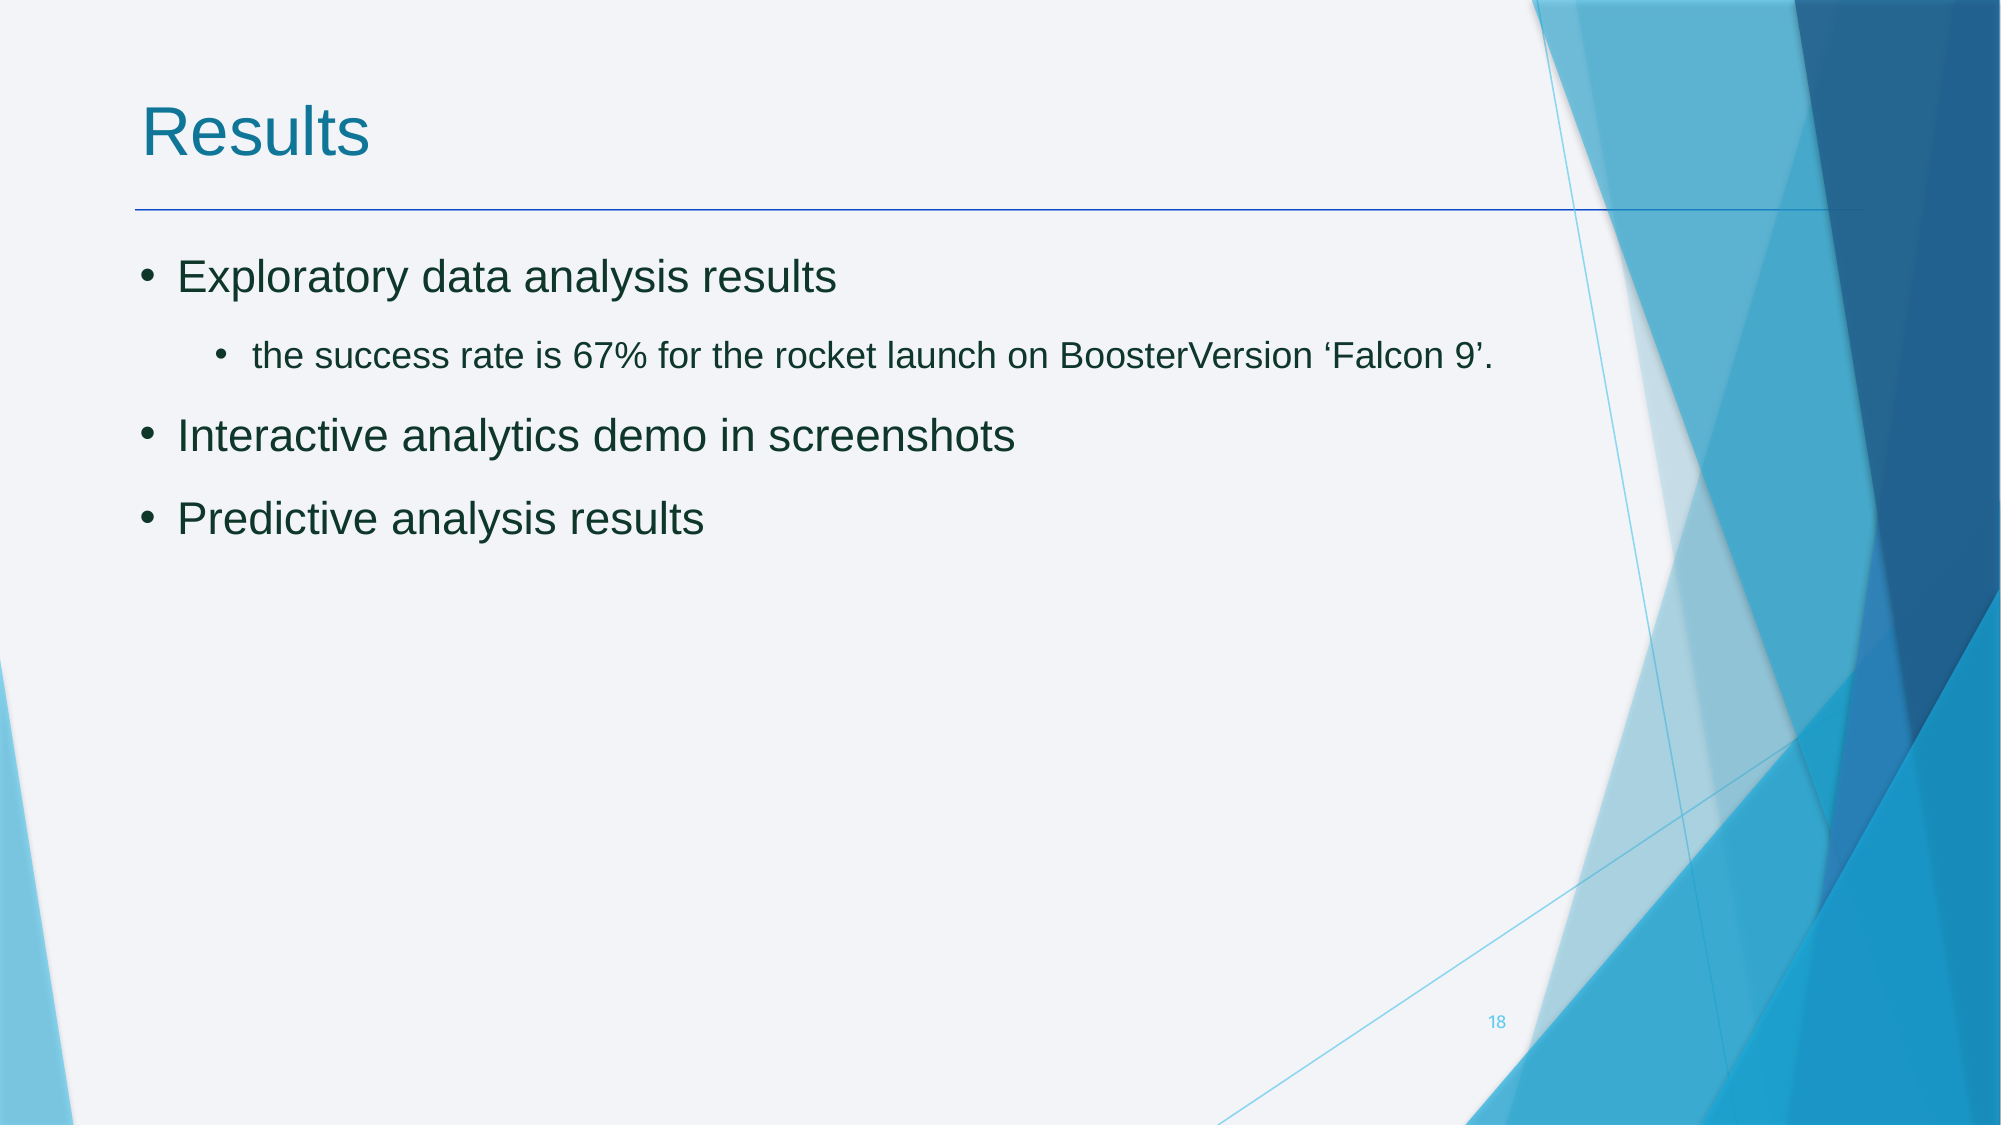

Results
Exploratory data analysis results
the success rate is 67% for the rocket launch on BoosterVersion ‘Falcon 9’.
Interactive analytics demo in screenshots
Predictive analysis results

18